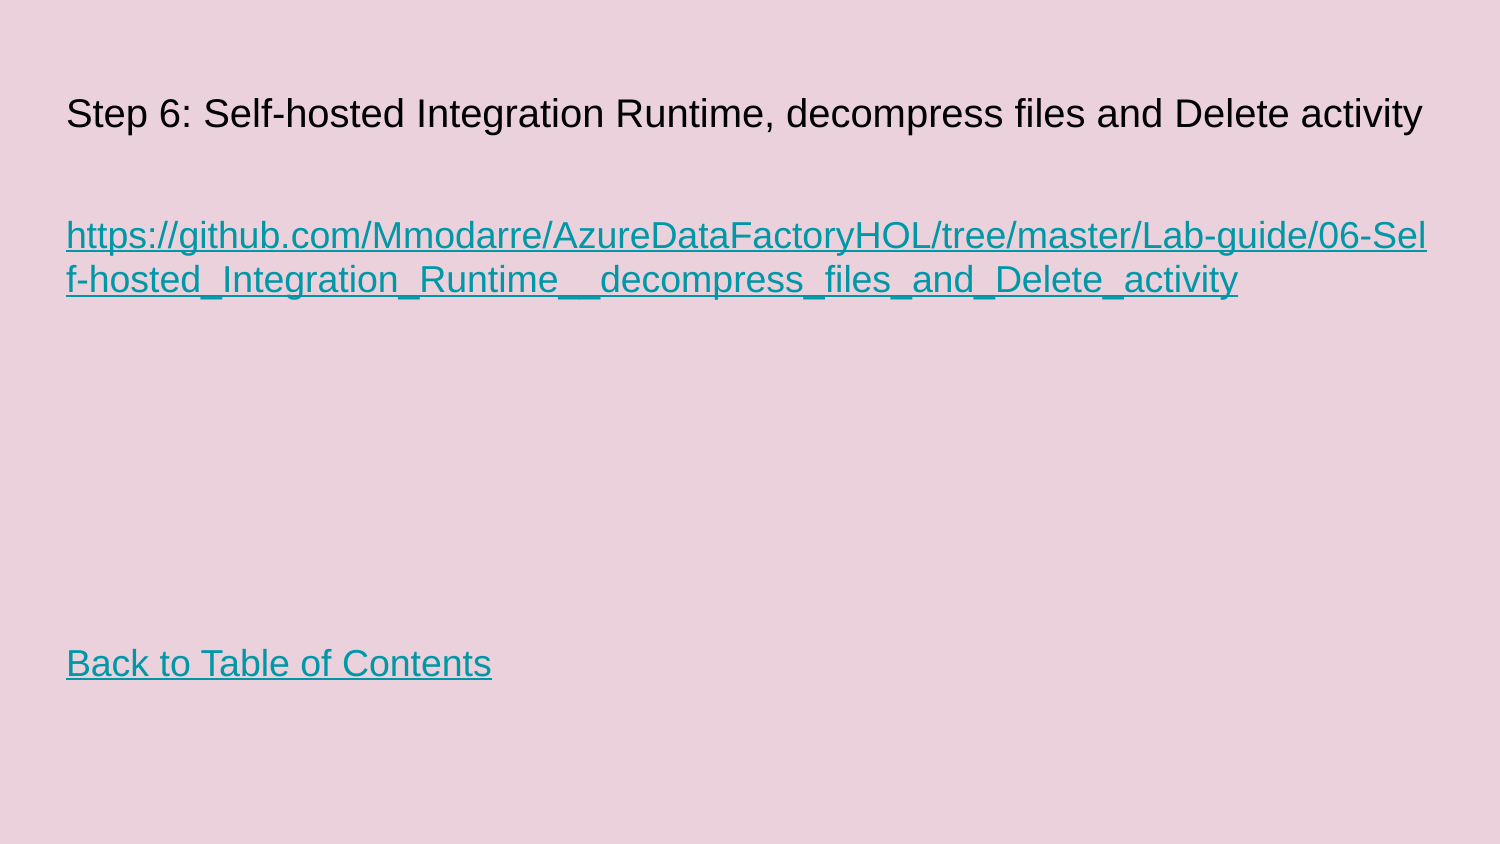

# Step 6: Self-hosted Integration Runtime, decompress files and Delete activity

https://github.com/Mmodarre/AzureDataFactoryHOL/tree/master/Lab-guide/06-Self-hosted_Integration_Runtime__decompress_files_and_Delete_activity

Back to Table of Contents